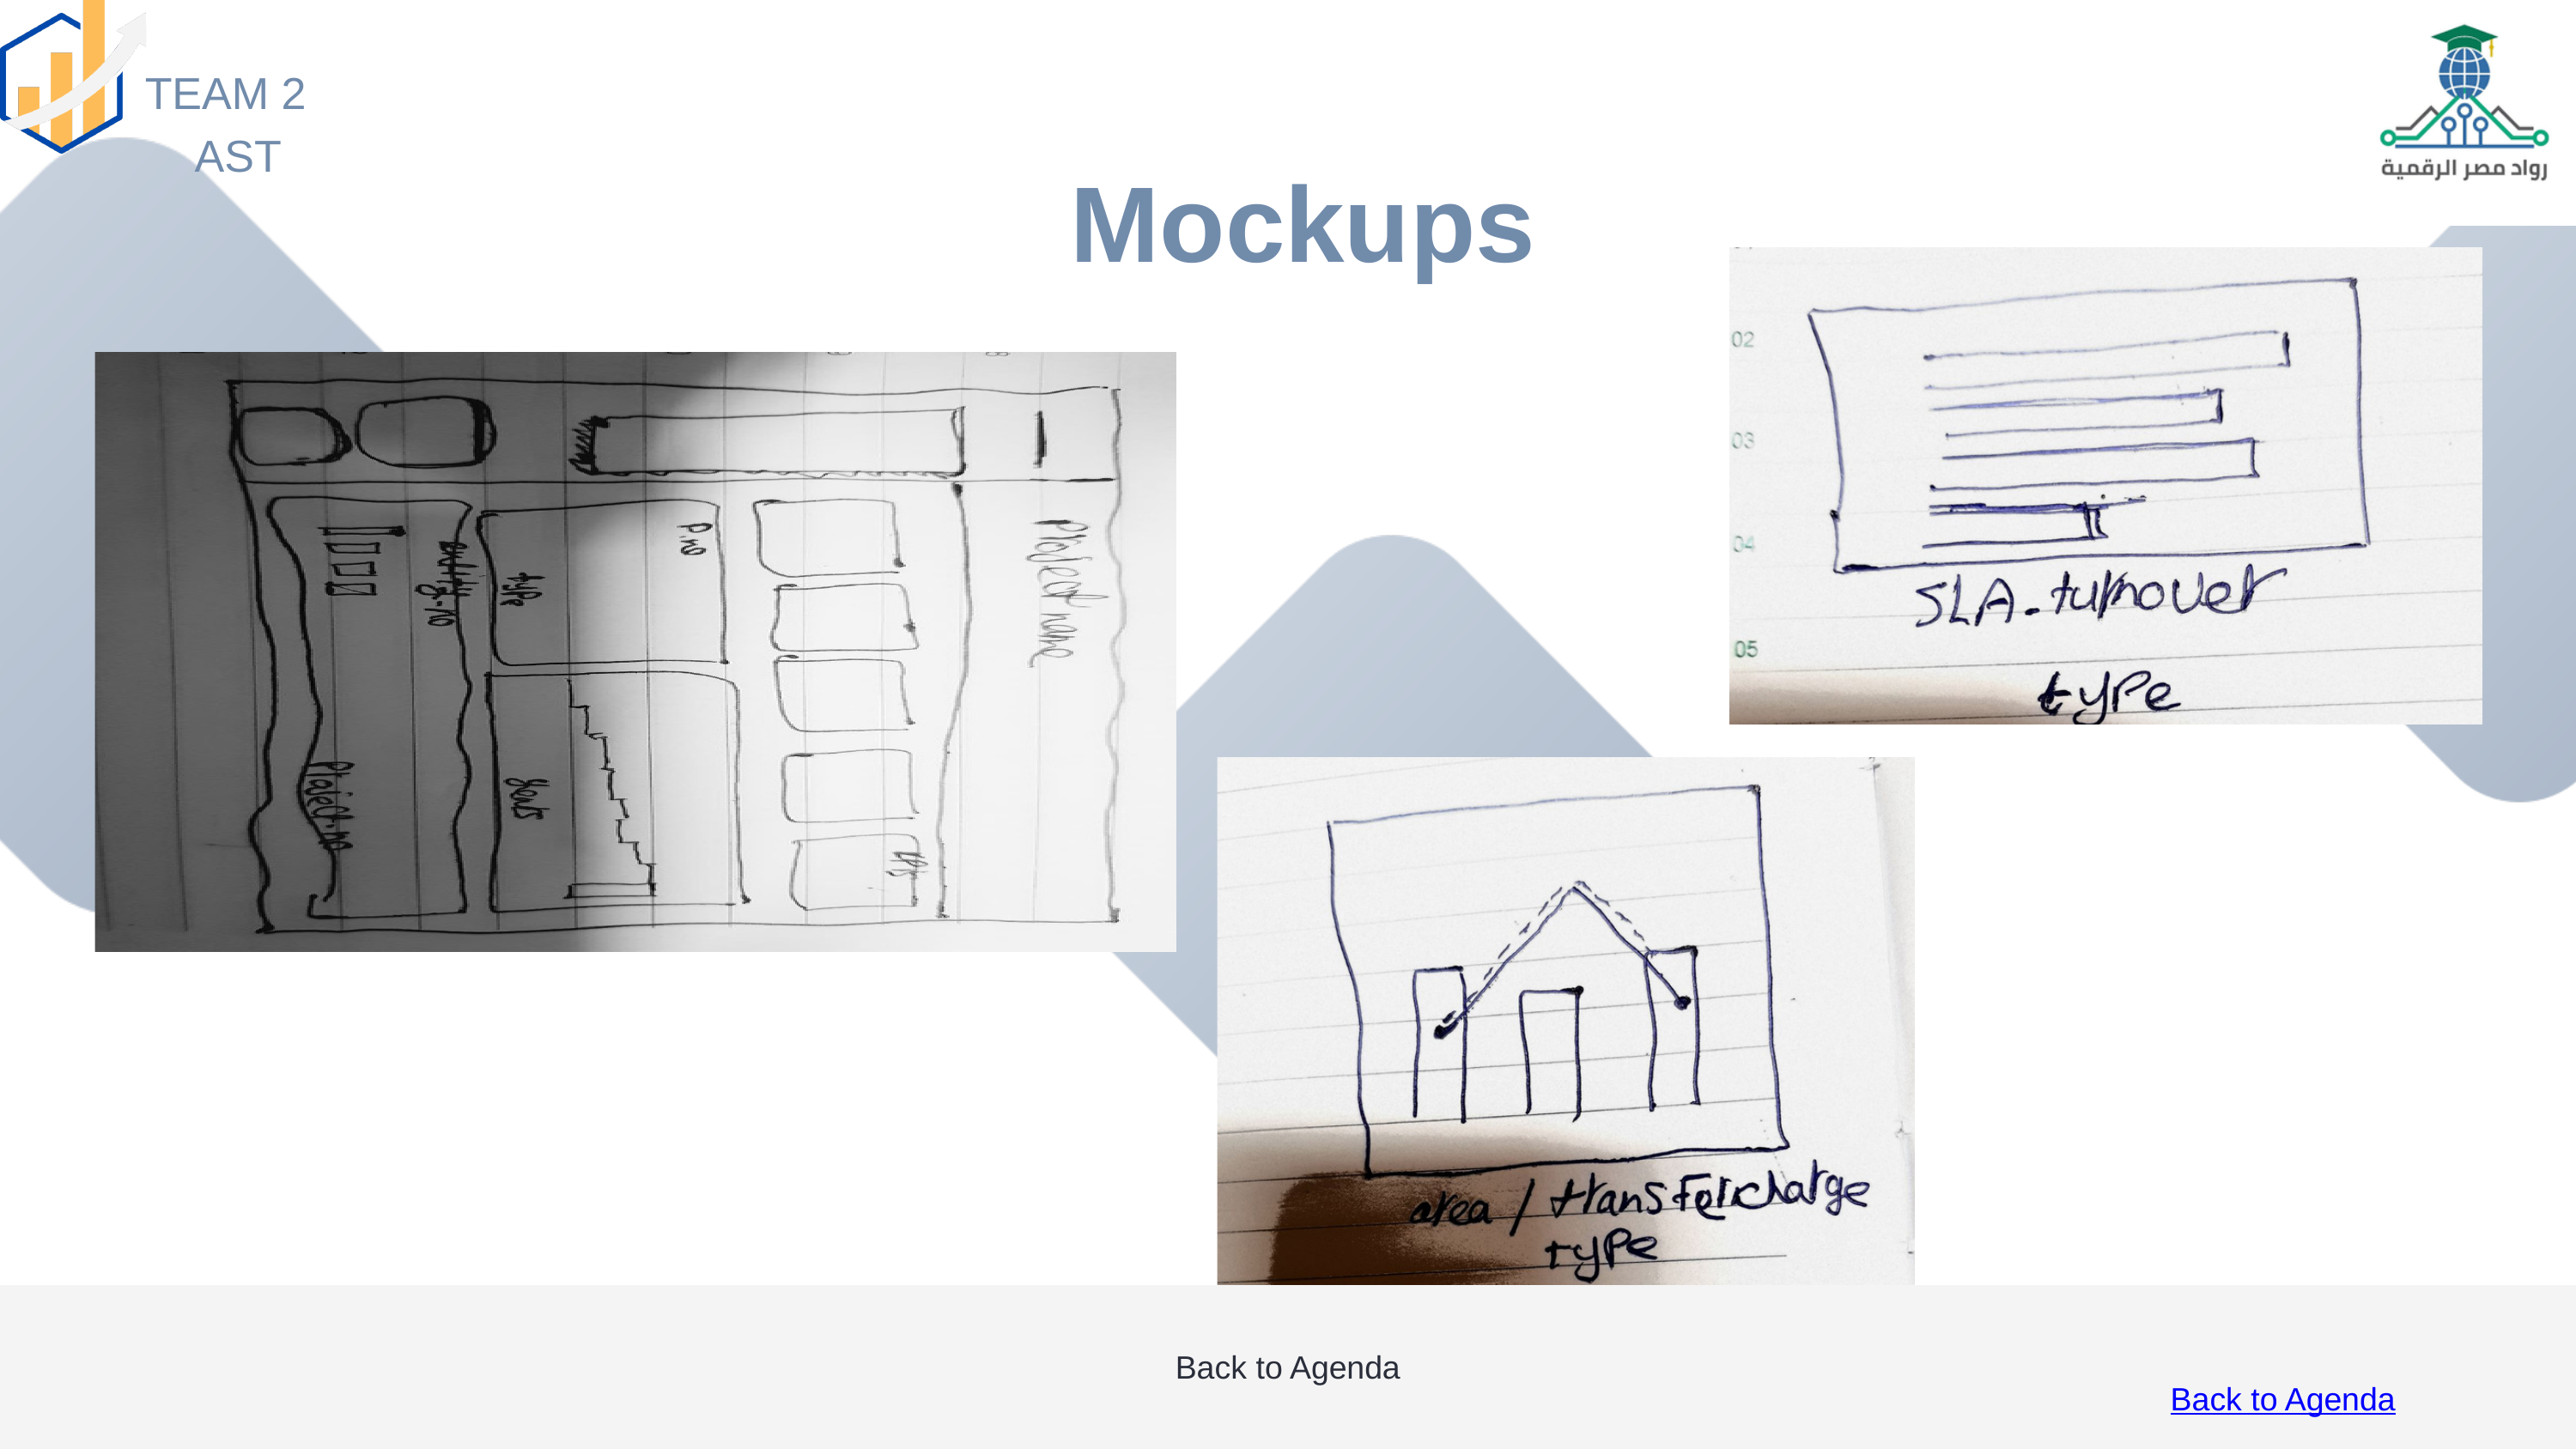

TEAM 2
    AST

 Mockups

Back to Agenda
Back to Agenda